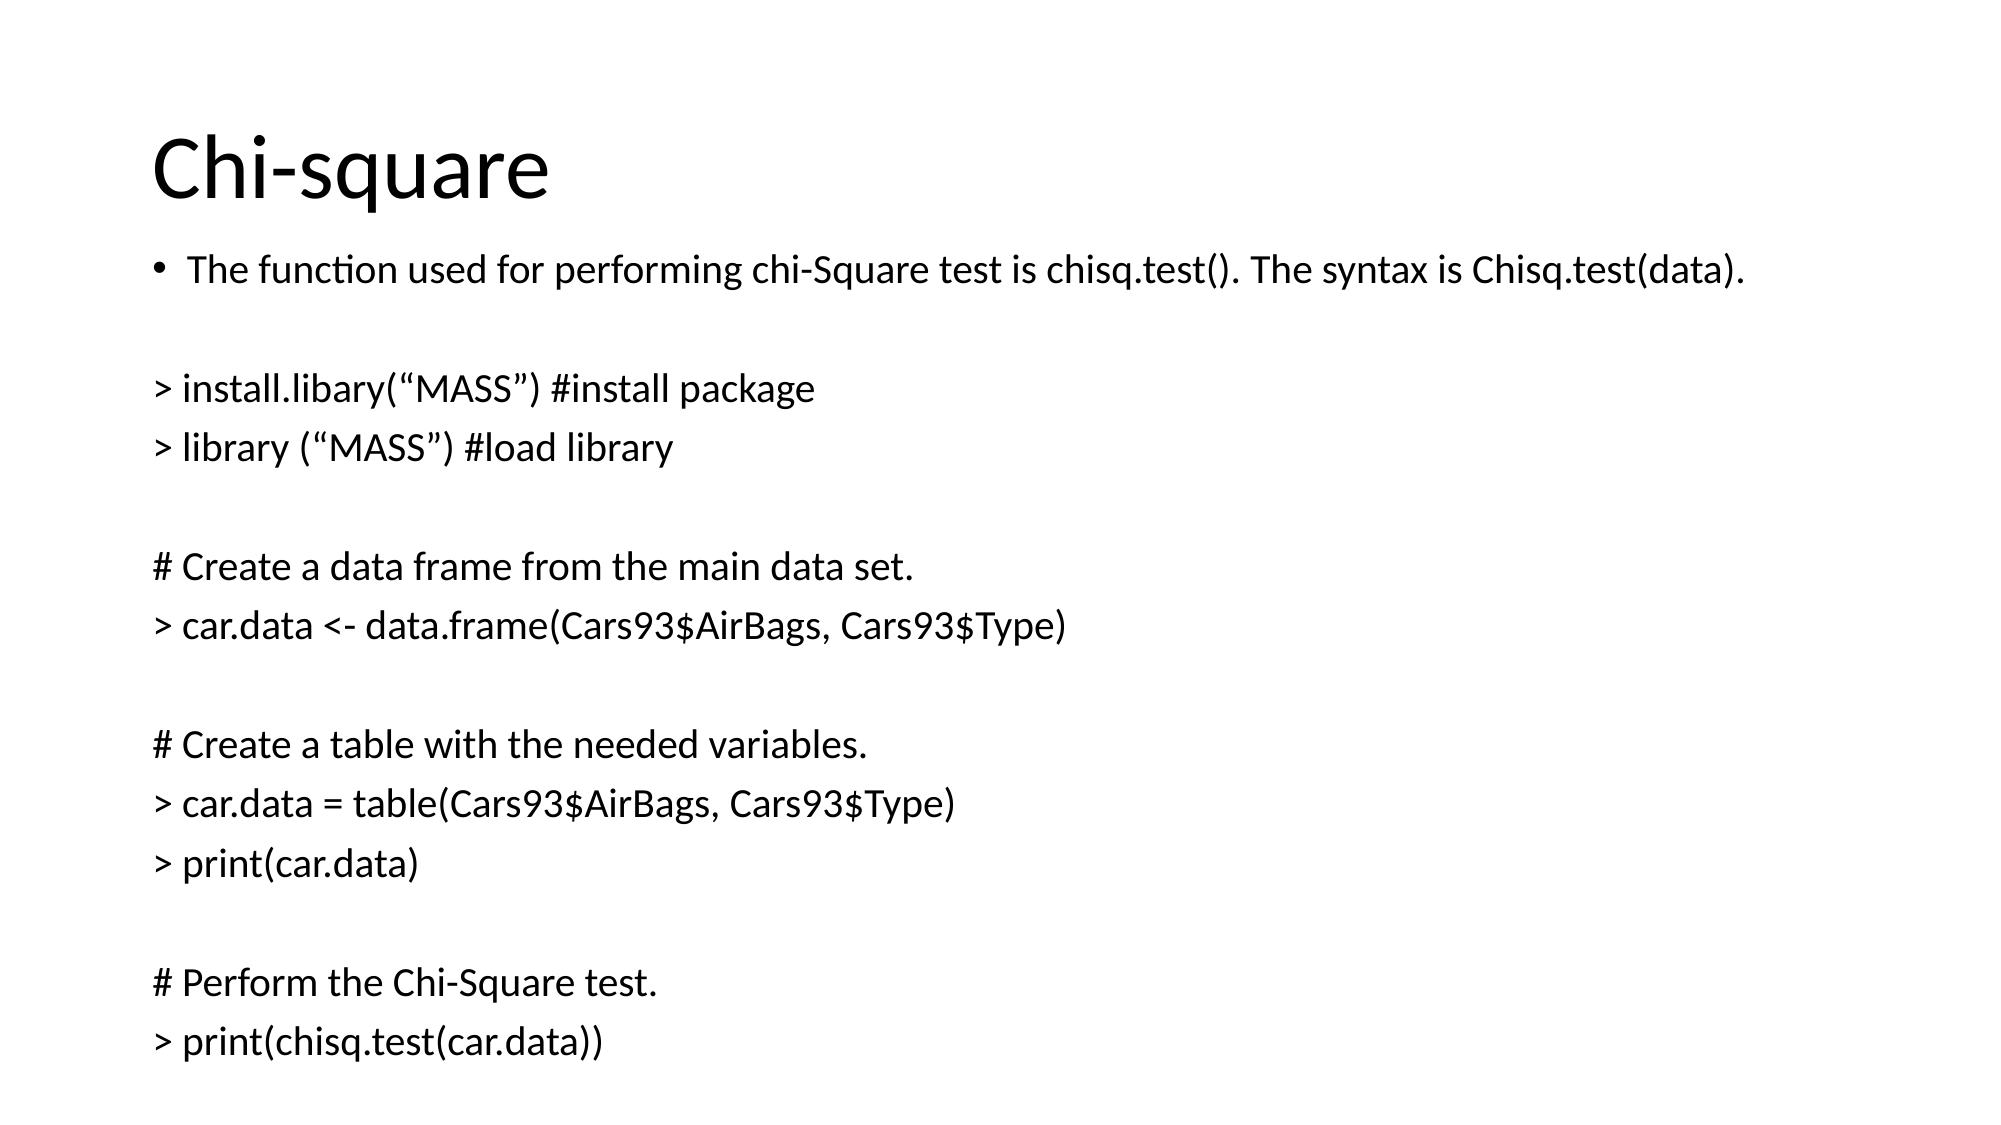

# Chi-square
The function used for performing chi-Square test is chisq.test(). The syntax is Chisq.test(data).

> install.libary(“MASS”) #install package
> library (“MASS”) #load library

# Create a data frame from the main data set.
> car.data <- data.frame(Cars93$AirBags, Cars93$Type)

# Create a table with the needed variables.
> car.data = table(Cars93$AirBags, Cars93$Type)
> print(car.data)

# Perform the Chi-Square test.
> print(chisq.test(car.data))